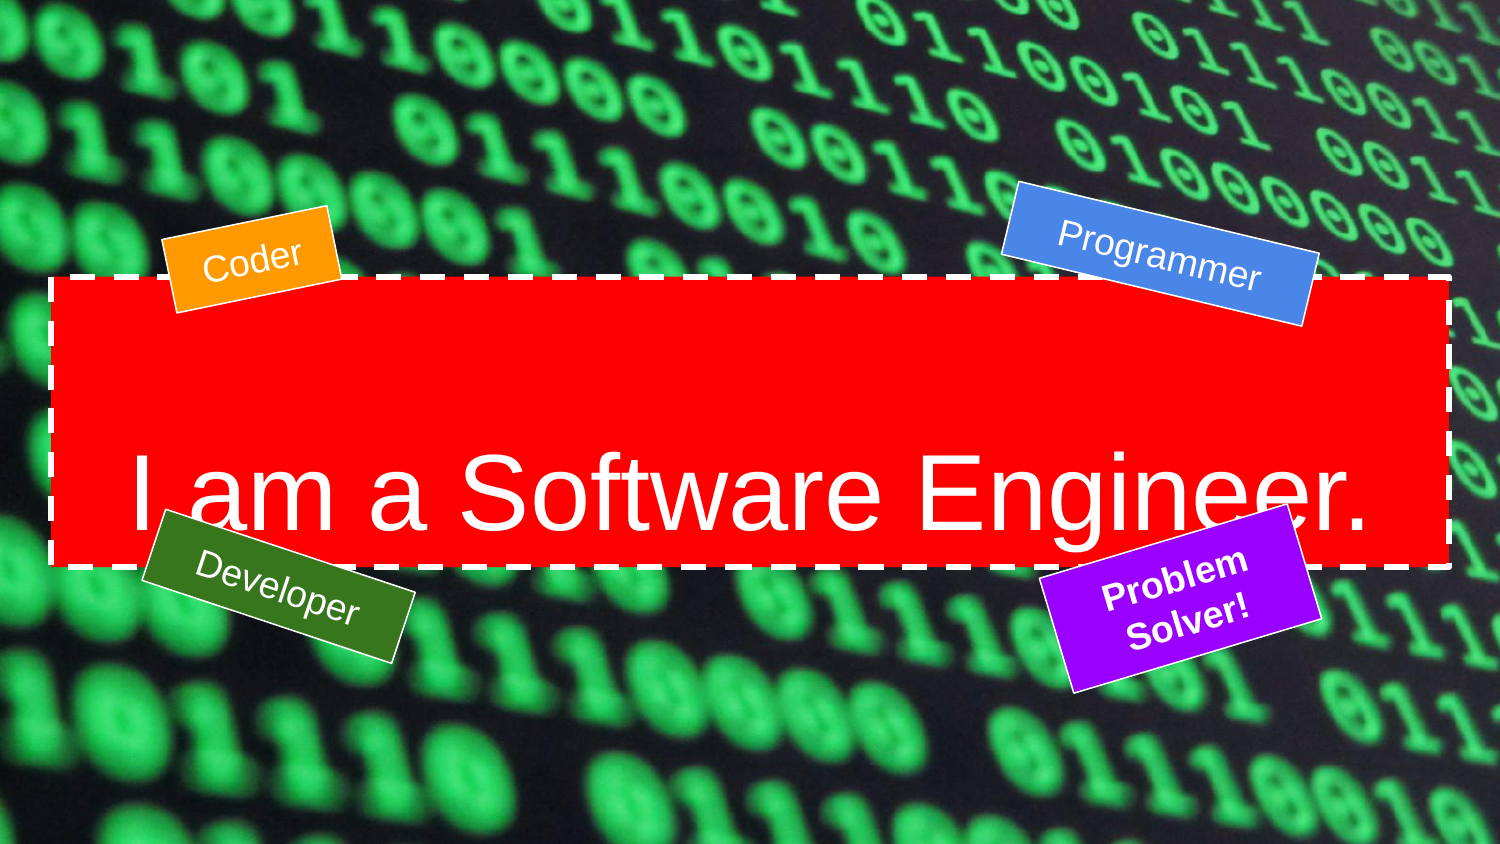

Programmer
Coder
# I am a Software Engineer.
Problem Solver!
Developer